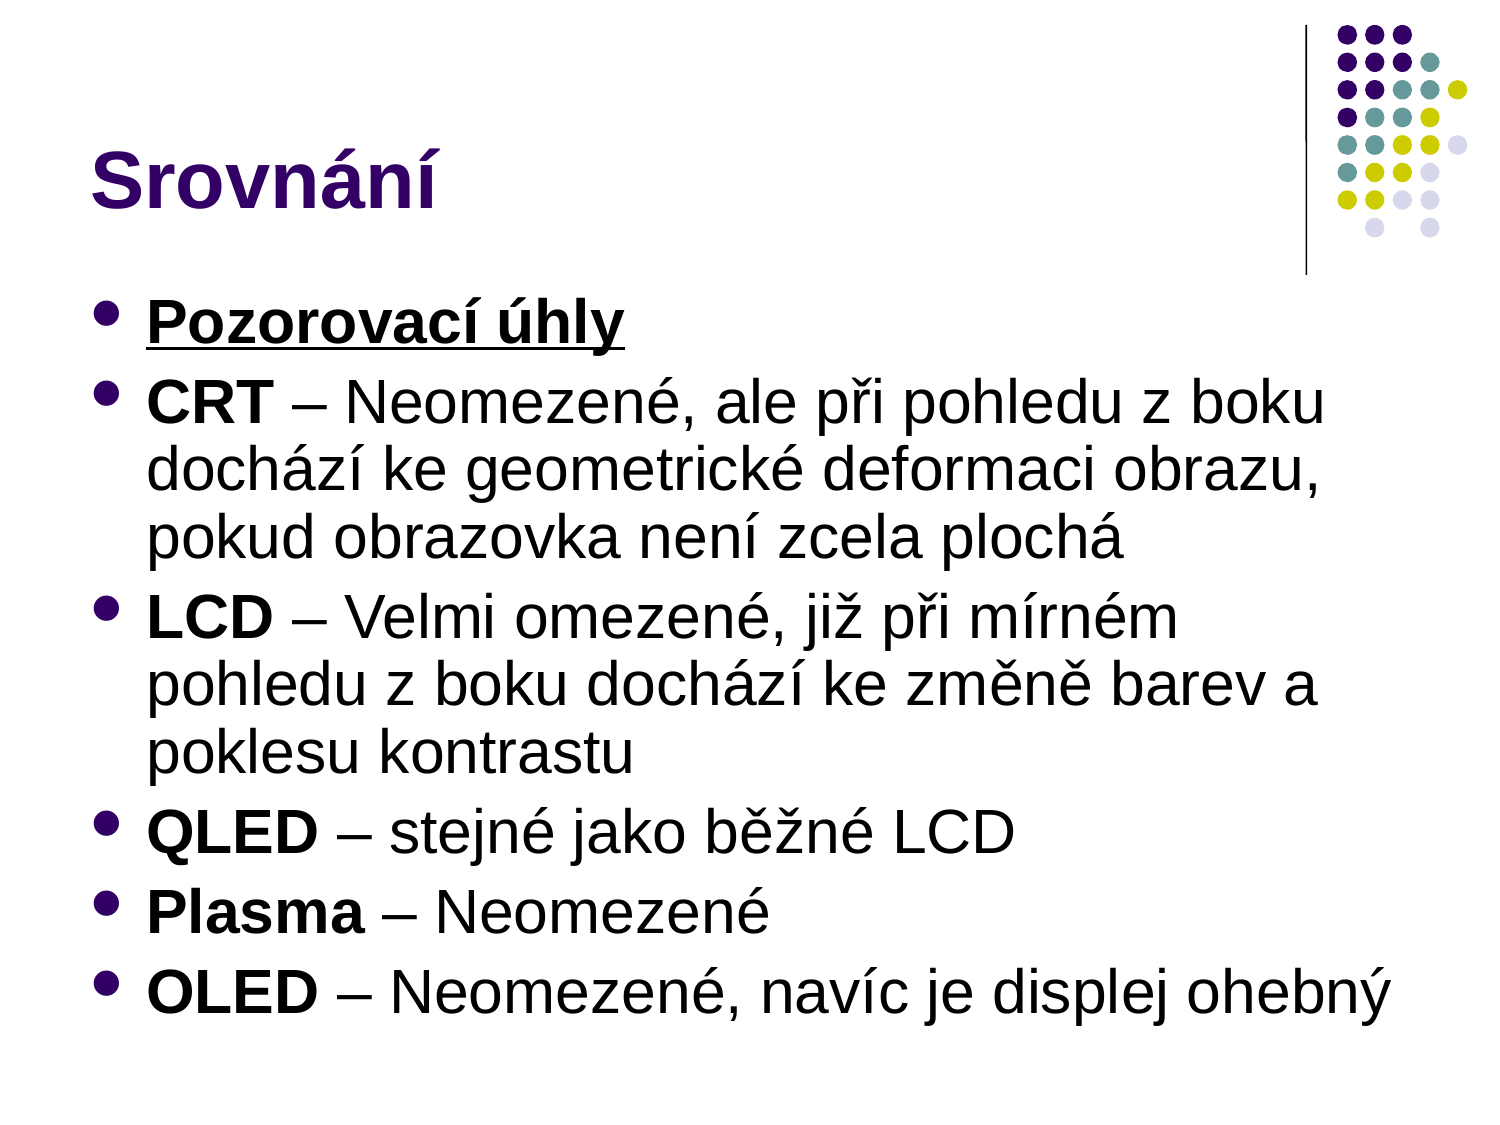

# Srovnání
Pozorovací úhly
CRT – Neomezené, ale při pohledu z boku dochází ke geometrické deformaci obrazu, pokud obrazovka není zcela plochá
LCD – Velmi omezené, již při mírném pohledu z boku dochází ke změně barev a poklesu kontrastu
QLED – stejné jako běžné LCD
Plasma – Neomezené
OLED – Neomezené, navíc je displej ohebný